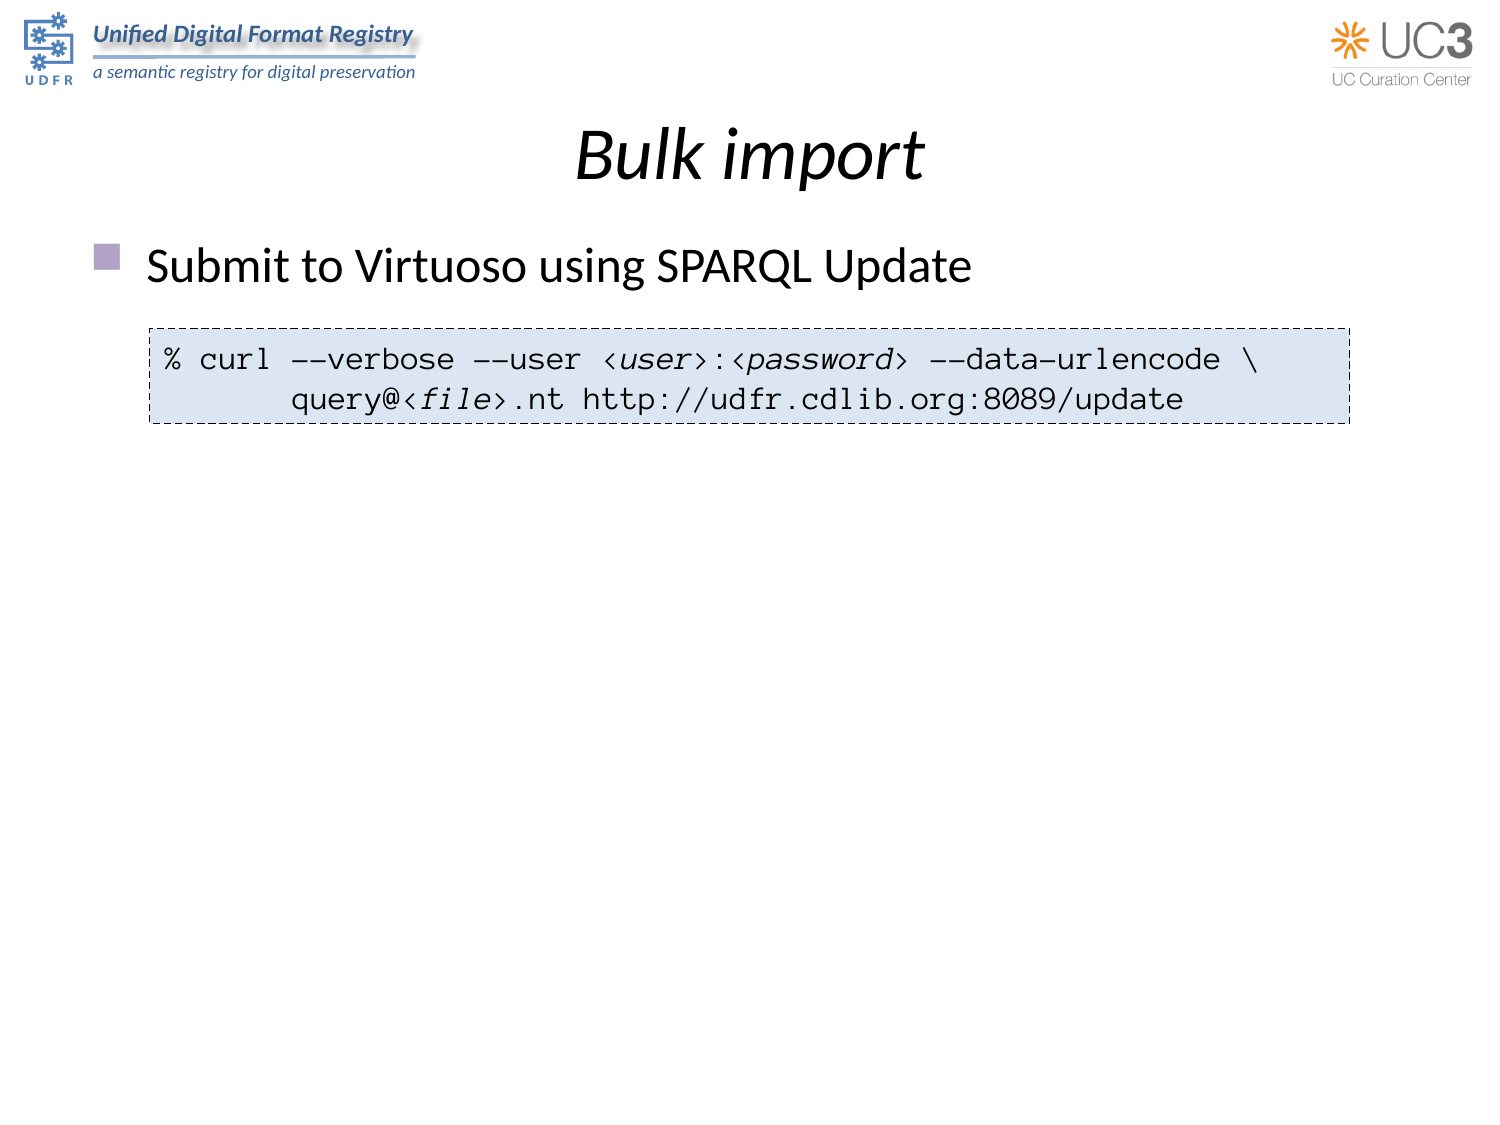

# Bulk import
Submit to Virtuoso using SPARQL Update
% curl --verbose --user <user>:<password> --data-urlencode \
       query@<file>.nt http://udfr.cdlib.org:8089/update